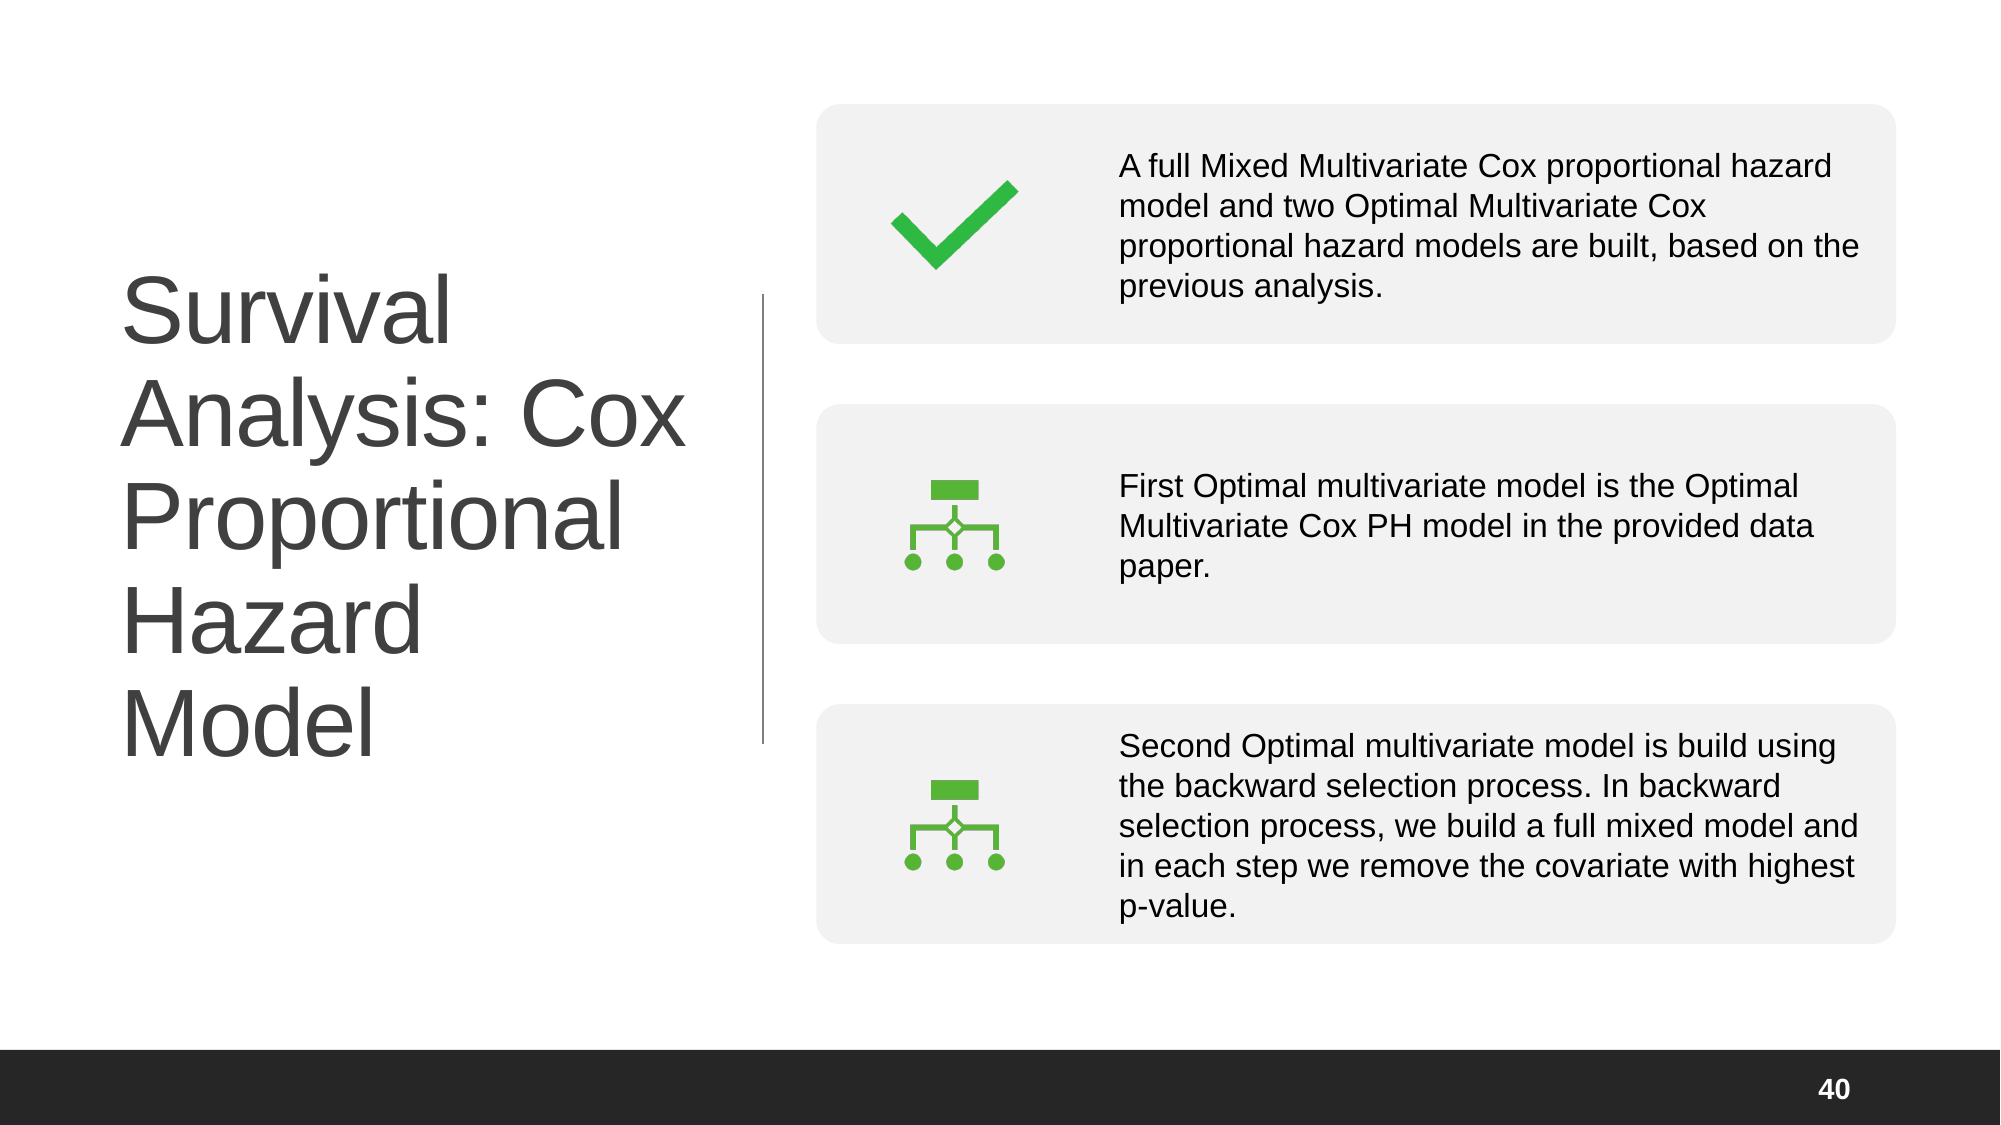

# Survival Analysis: Cox Proportional Hazard Model
A full Mixed Multivariate Cox proportional hazard model and two Optimal Multivariate Cox proportional hazard models are built, based on the previous analysis.
First Optimal multivariate model is the Optimal Multivariate Cox PH model in the provided data paper.
Second Optimal multivariate model is build using the backward selection process. In backward selection process, we build a full mixed model and in each step we remove the covariate with highest p-value.

40